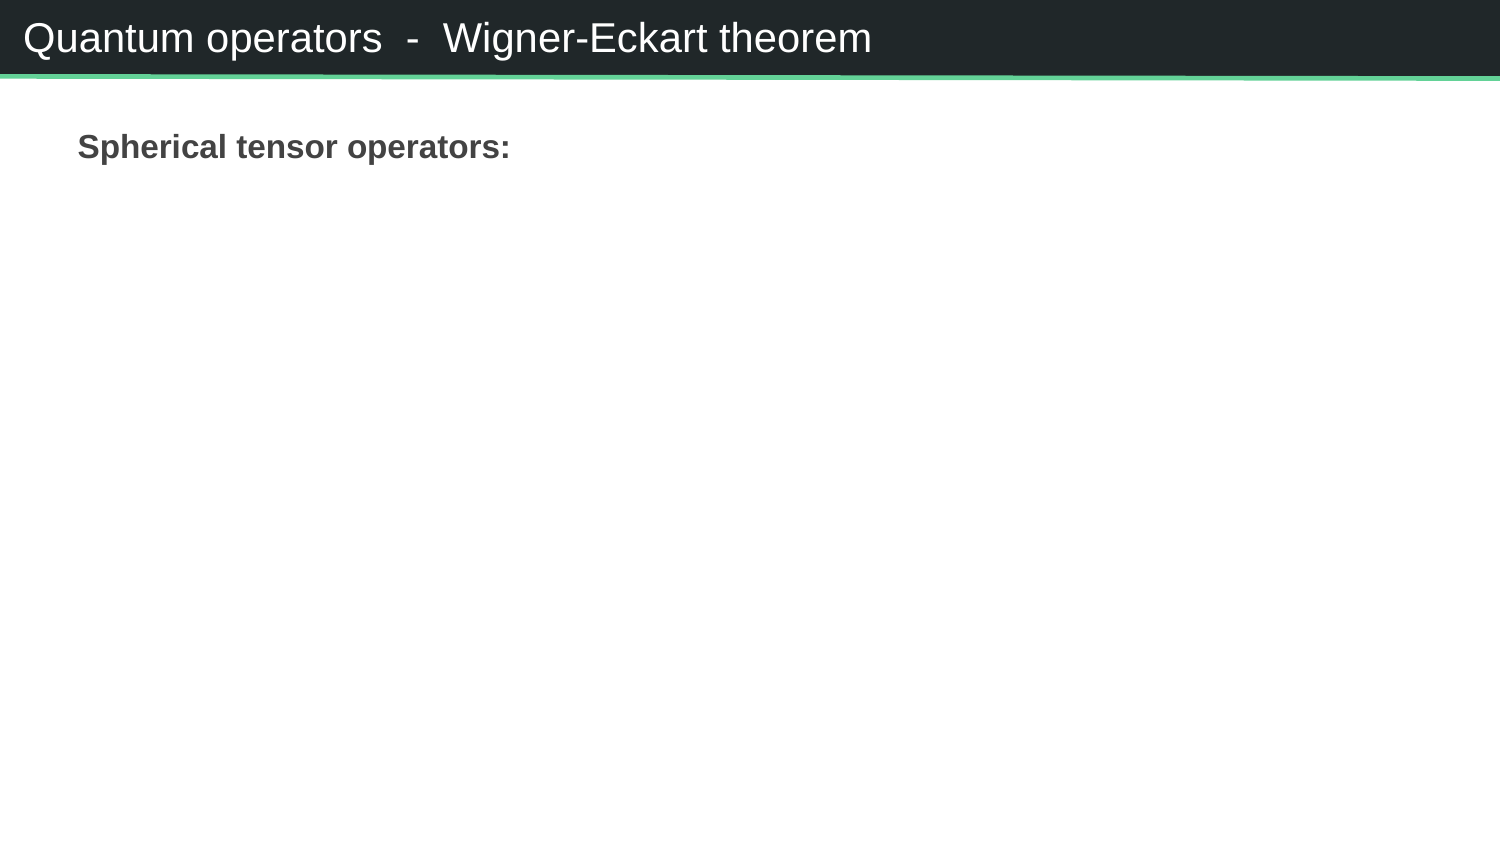

Quantum operators  -  Wigner-Eckart theorem

Spherical tensor operators: